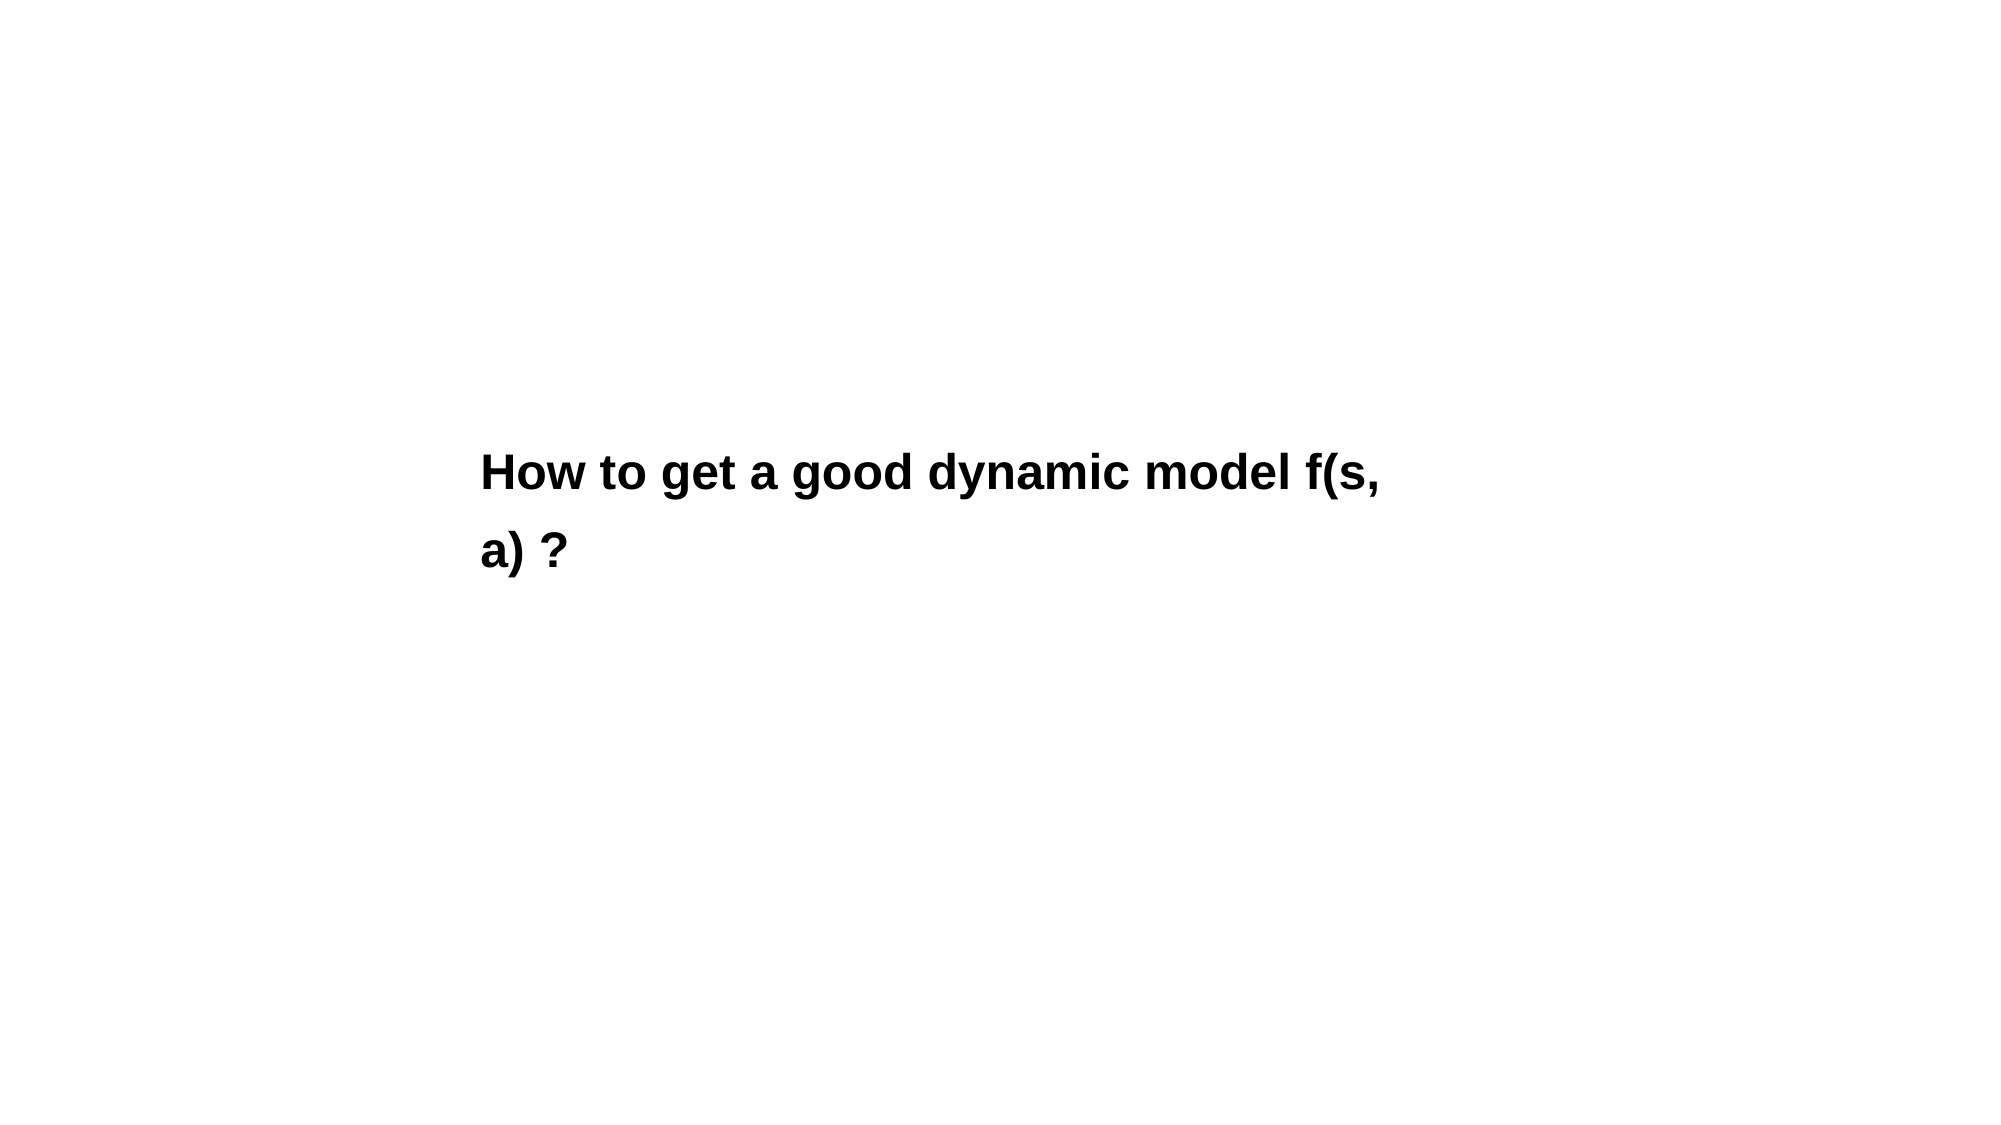

How to get a good dynamic model f(s, a) ?